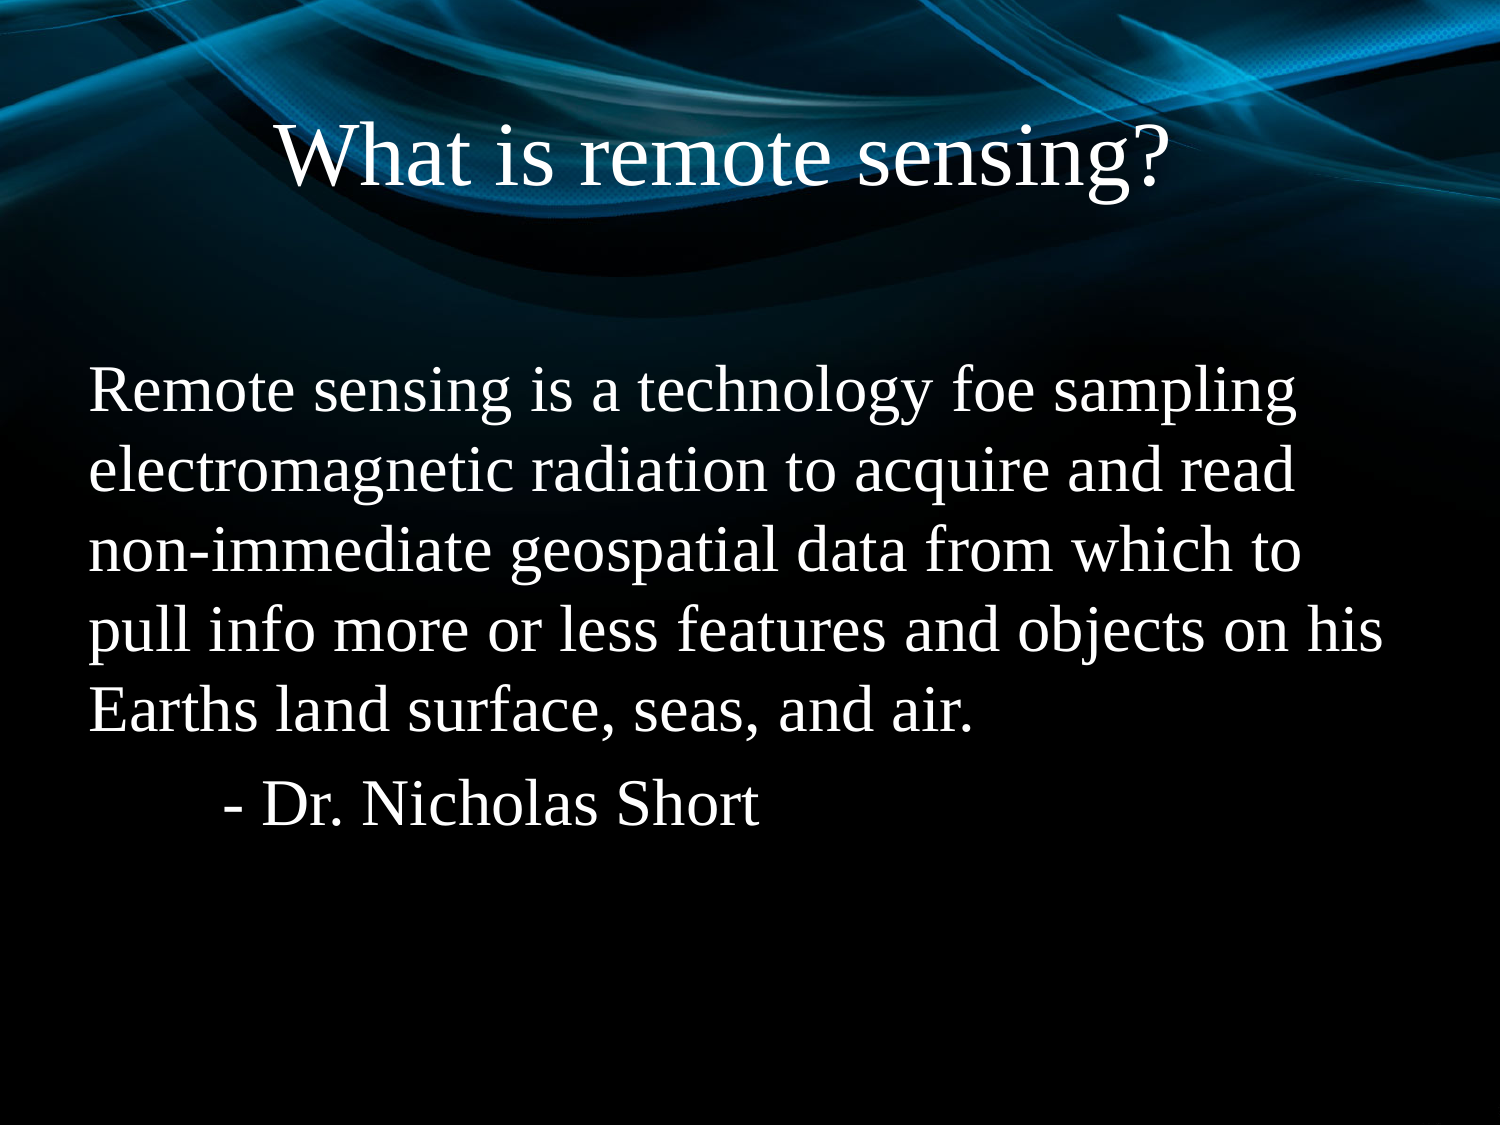

# What is remote sensing?
Remote sensing is a technology foe sampling electromagnetic radiation to acquire and read non-immediate geospatial data from which to pull info more or less features and objects on his Earths land surface, seas, and air.
        - Dr. Nicholas Short